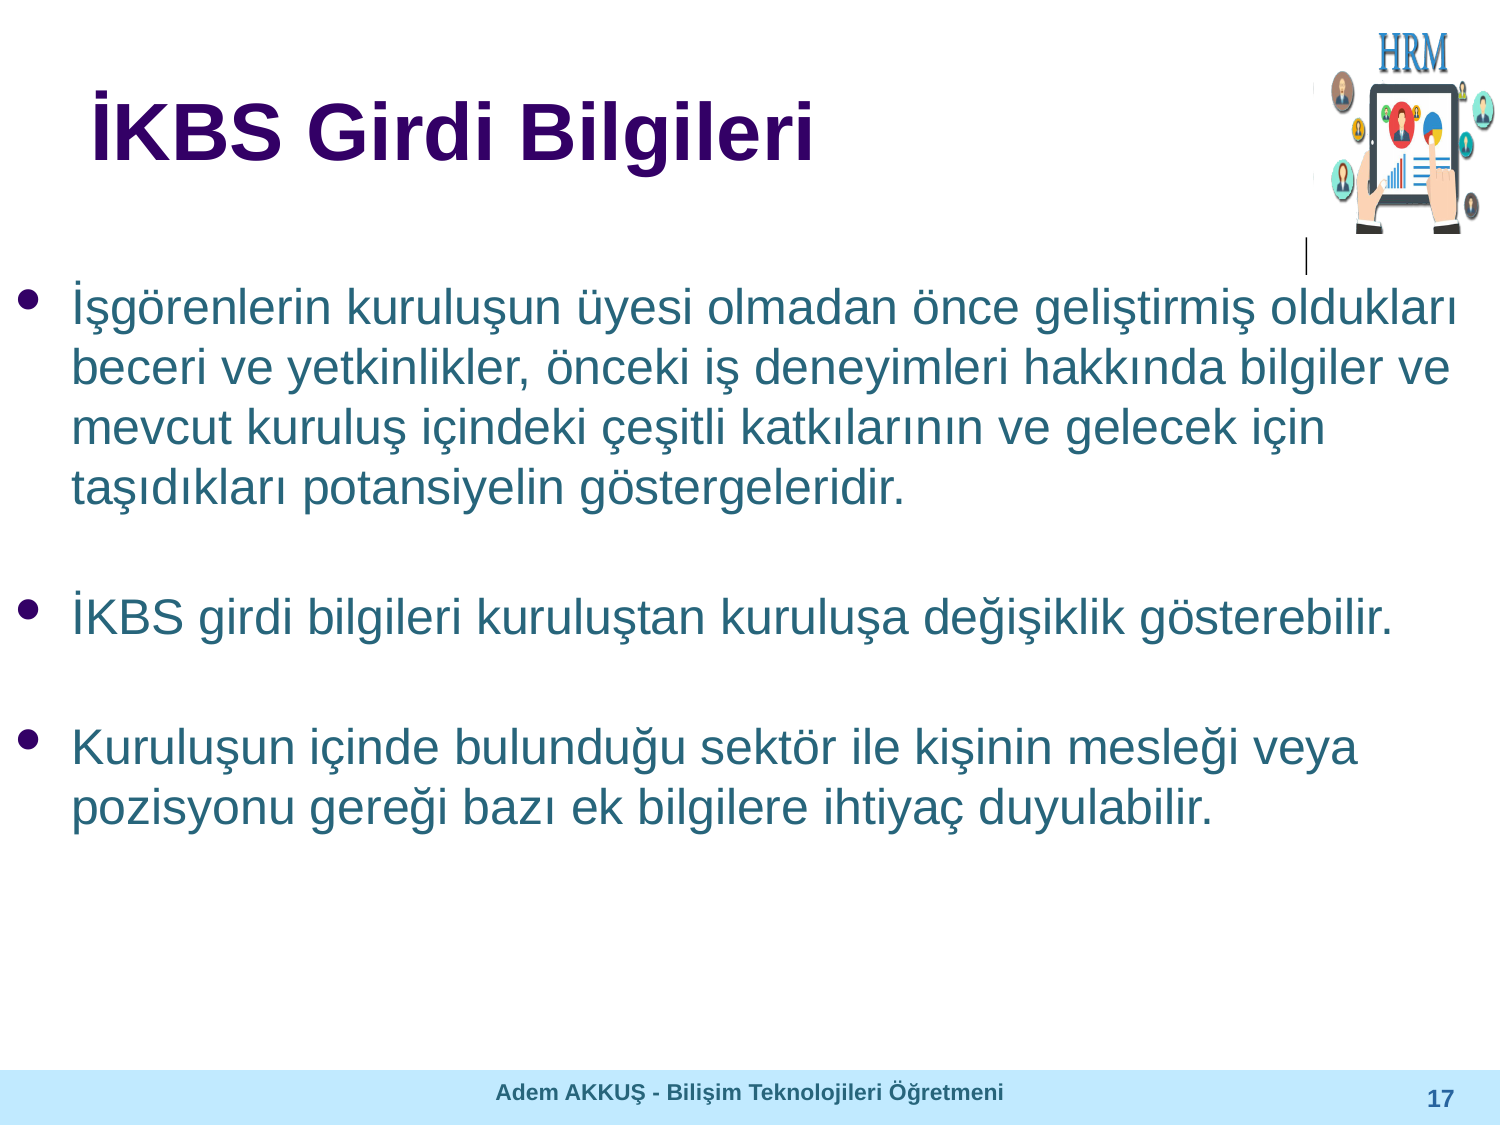

# İKBS Girdi Bilgileri
İşgörenlerin kuruluşun üyesi olmadan önce geliştirmiş oldukları beceri ve yetkinlikler, önceki iş deneyimleri hakkında bilgiler ve mevcut kuruluş içindeki çeşitli katkılarının ve gelecek için taşıdıkları potansiyelin göstergeleridir.
İKBS girdi bilgileri kuruluştan kuruluşa değişiklik gösterebilir.
Kuruluşun içinde bulunduğu sektör ile kişinin mesleği veya pozisyonu gereği bazı ek bilgilere ihtiyaç duyulabilir.
Adem AKKUŞ - Bilişim Teknolojileri Öğretmeni
17